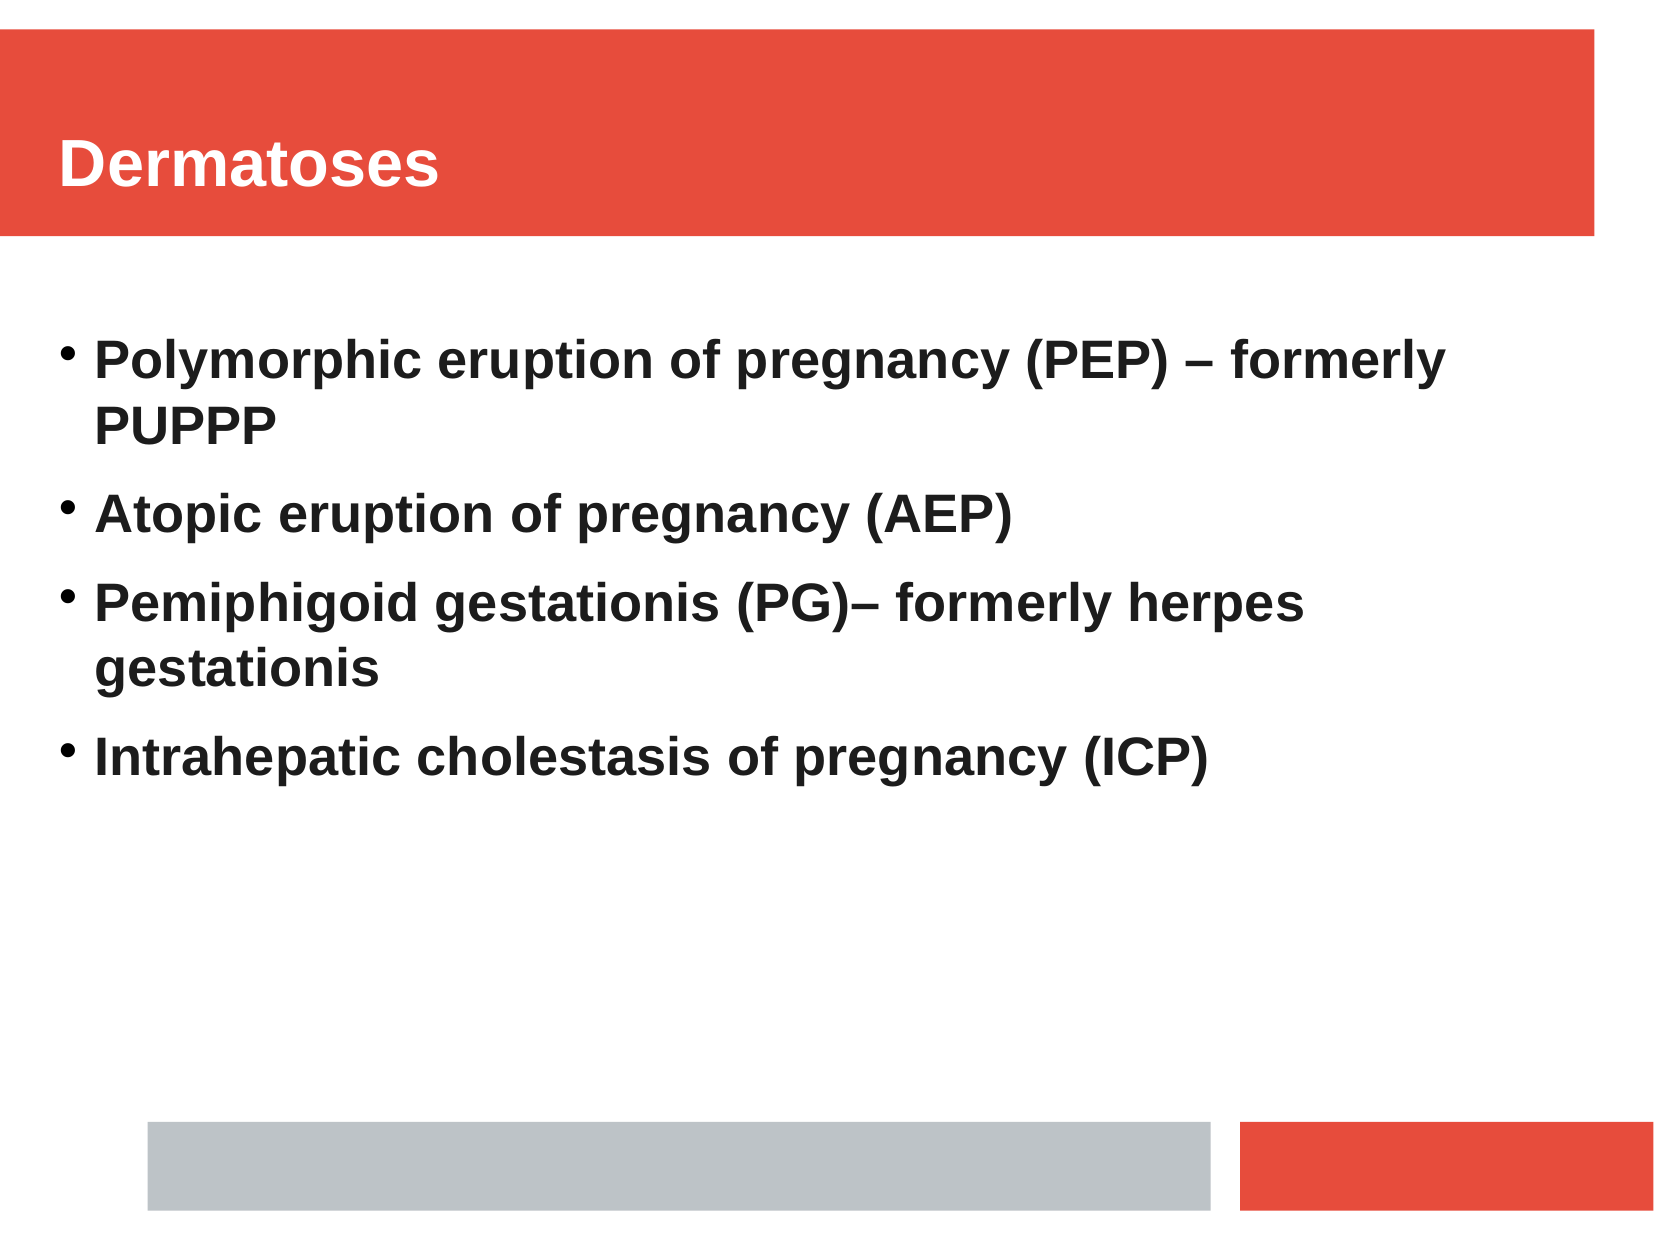

Dermatoses
Polymorphic eruption of pregnancy (PEP) – formerly PUPPP
Atopic eruption of pregnancy (AEP)
Pemiphigoid gestationis (PG)– formerly herpes gestationis
Intrahepatic cholestasis of pregnancy (ICP)